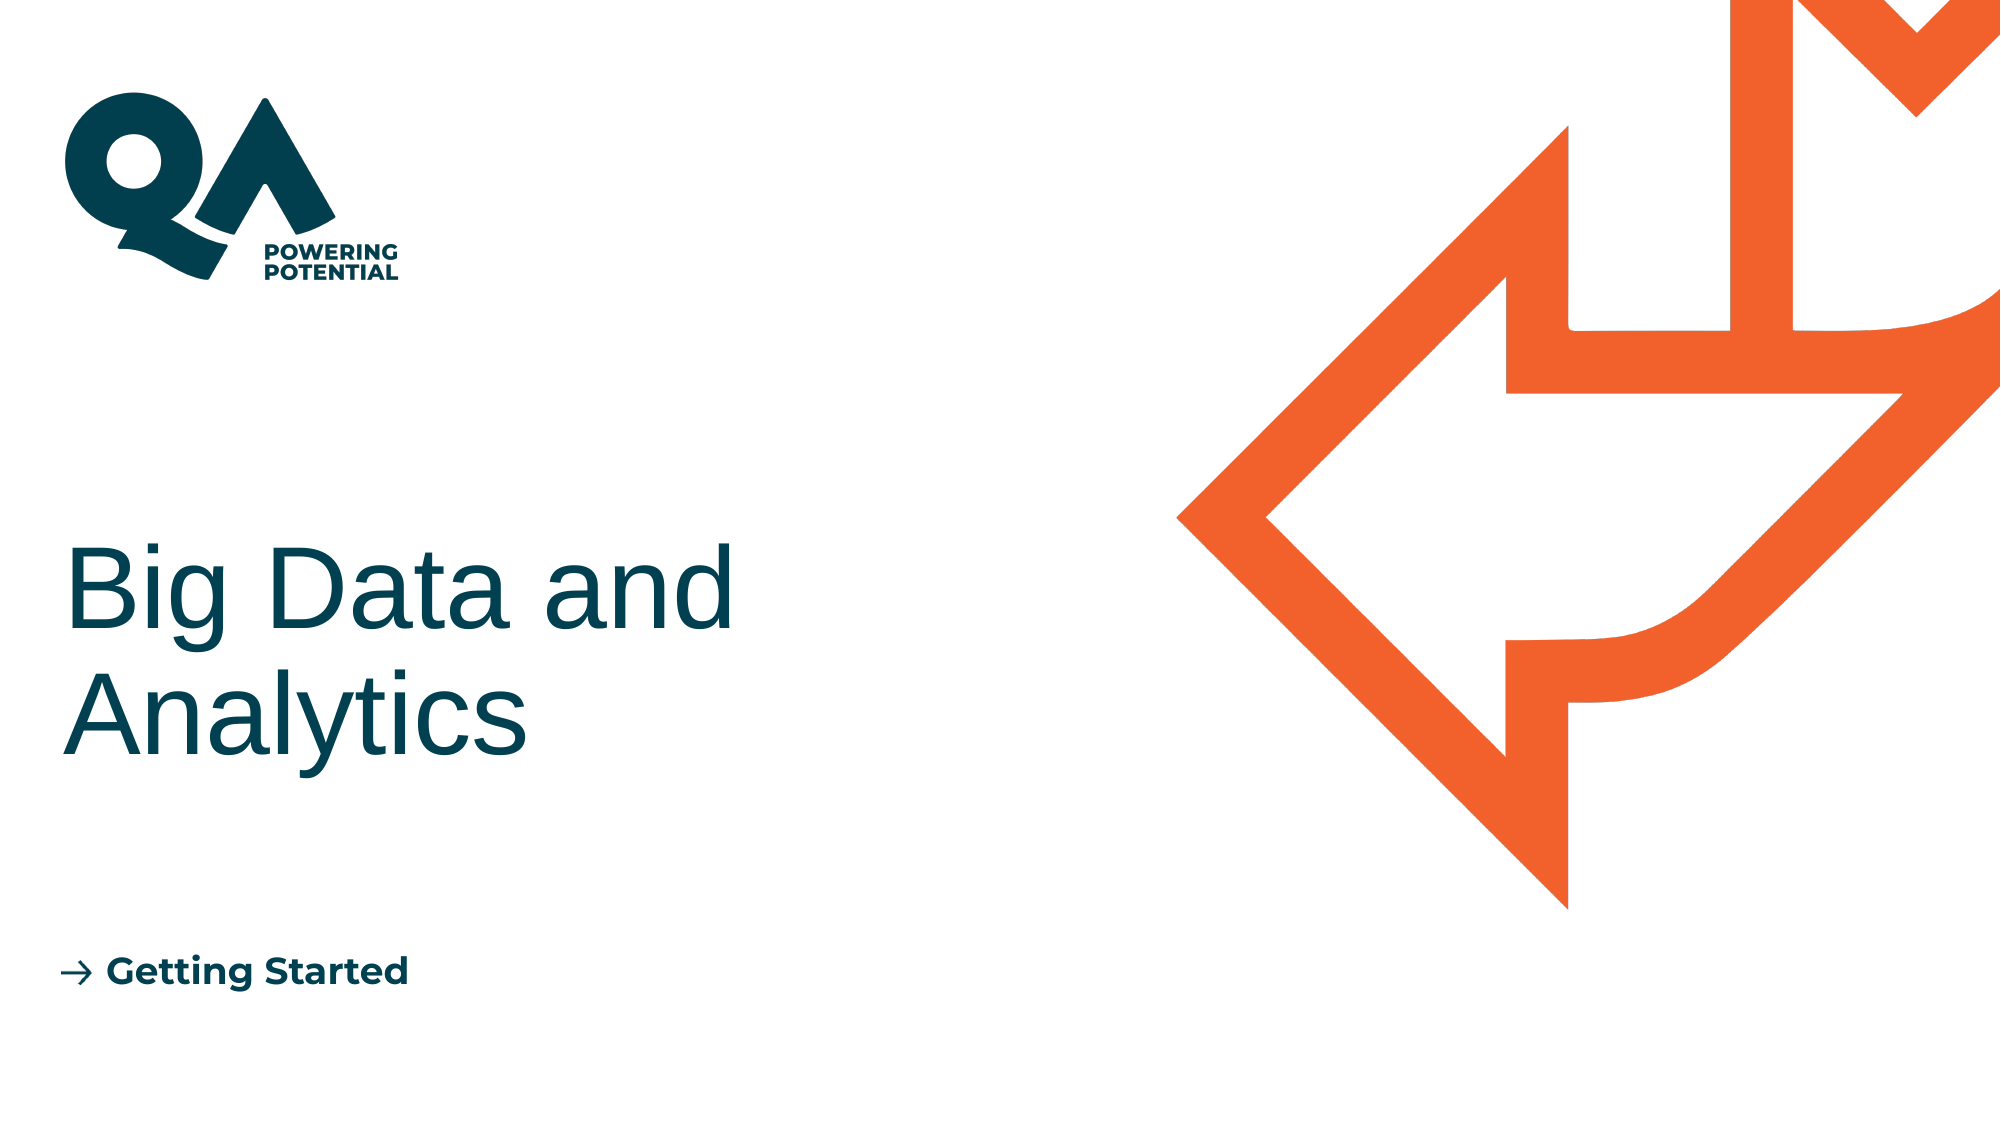

# Big Data and Analytics
Getting Started